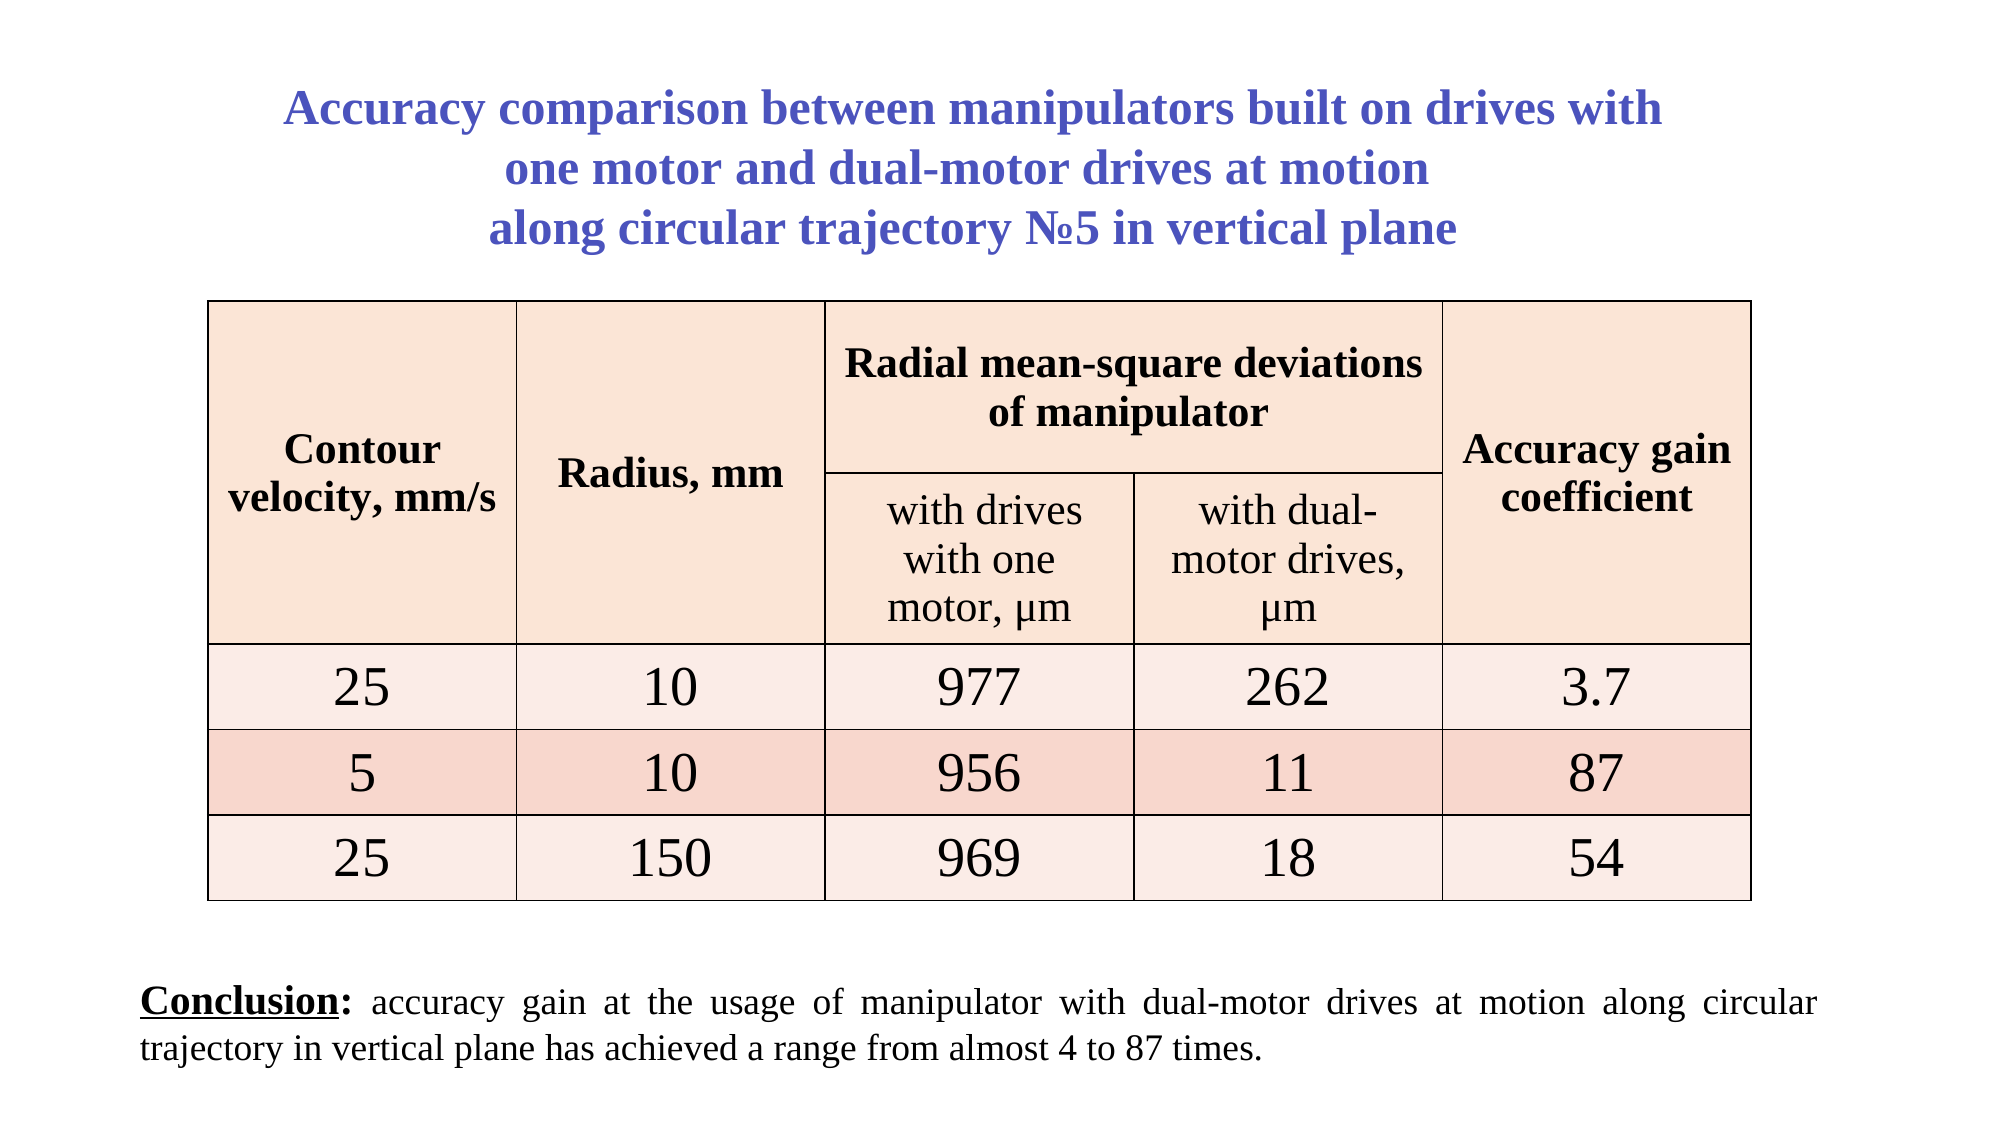

Accuracy comparison between manipulators built on drives with one motor and dual-motor drives at motion
along circular trajectory №5 in vertical plane
| Contour velocity, mm/s | Radius, mm | Radial mean-square deviations of manipulator |  | Accuracy gain coefficient |
| --- | --- | --- | --- | --- |
|  |  | with drives with one motor, μm | with dual-motor drives, μm |  |
| 25 | 10 | 977 | 262 | 3.7 |
| 5 | 10 | 956 | 11 | 87 |
| 25 | 150 | 969 | 18 | 54 |
Conclusion: accuracy gain at the usage of manipulator with dual-motor drives at motion along circular trajectory in vertical plane has achieved a range from almost 4 to 87 times.